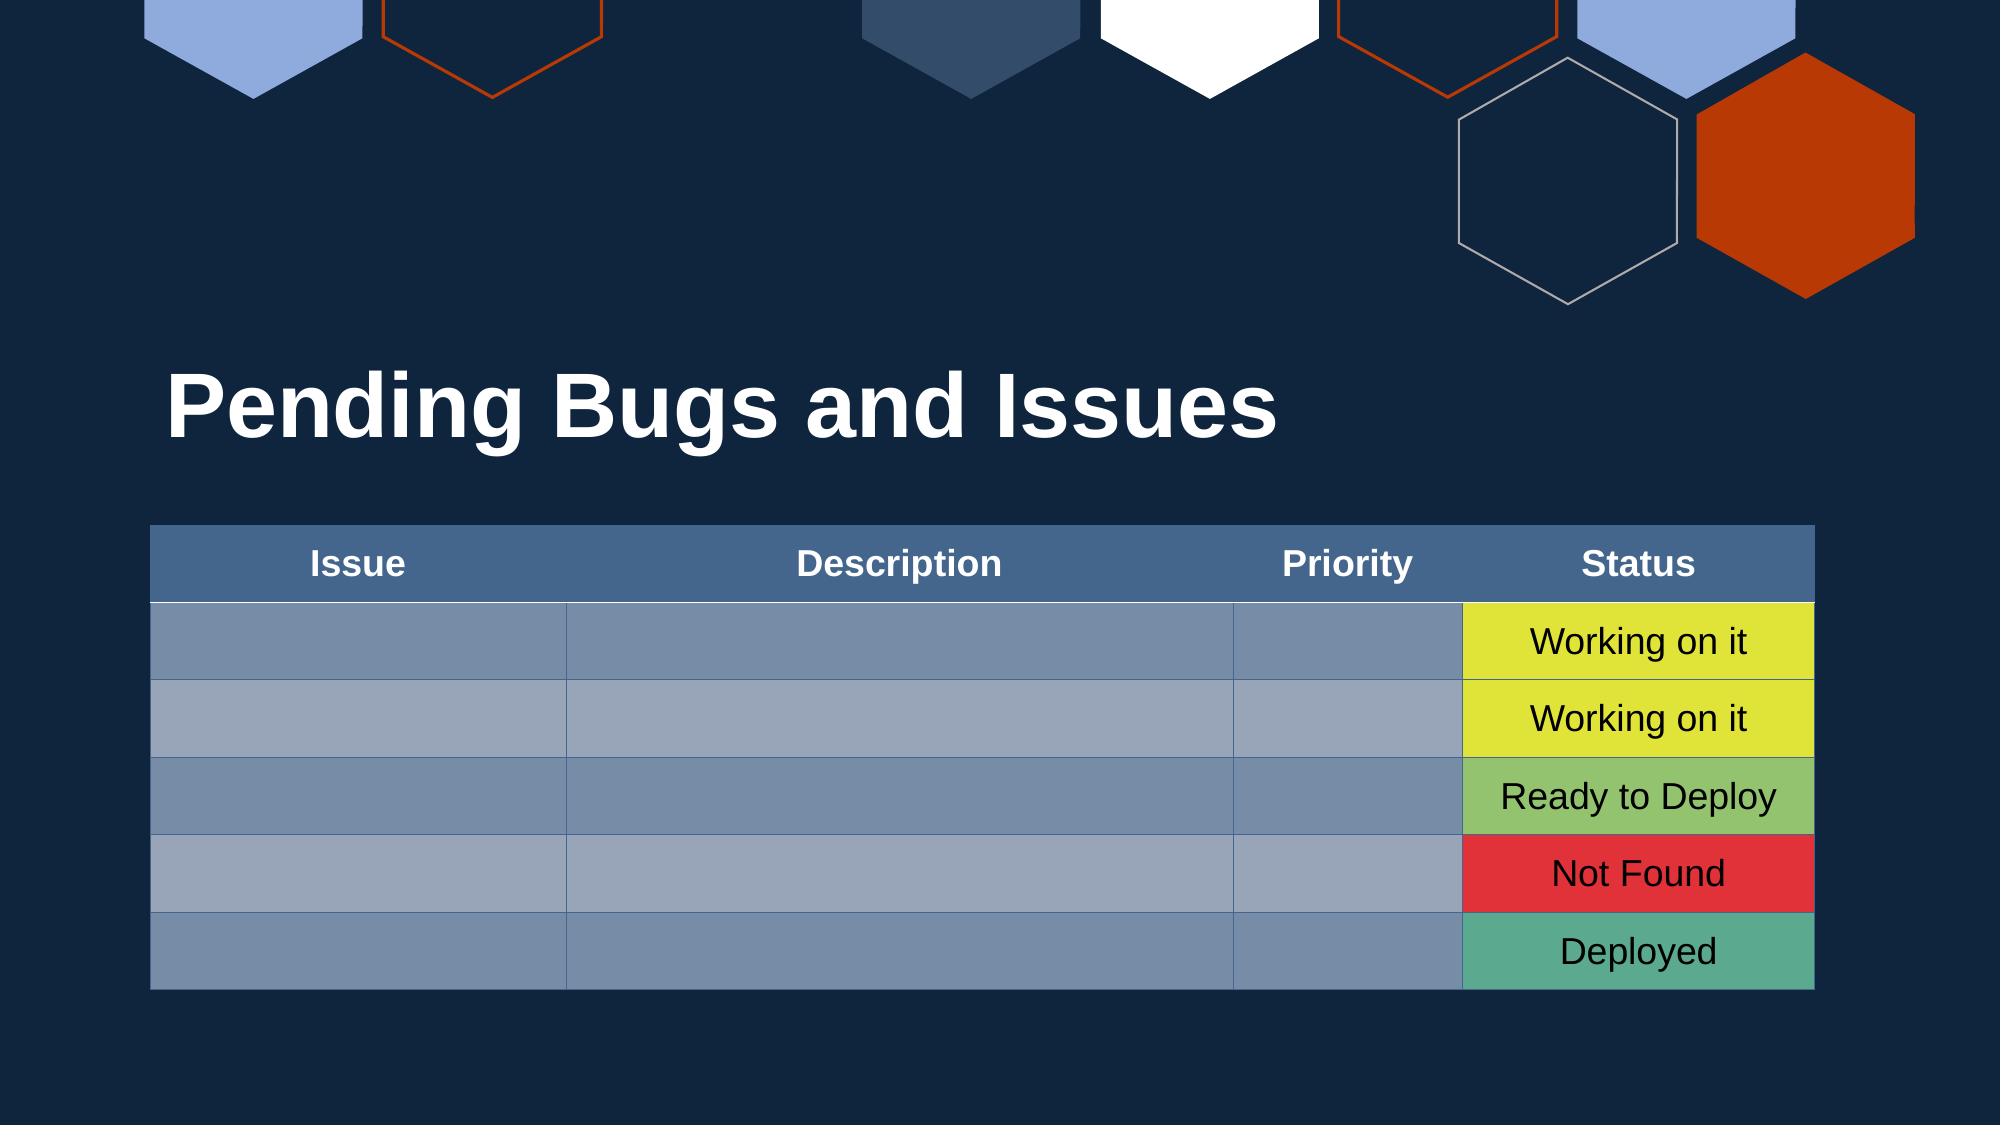

# Pending Bugs and Issues
| Issue | Description | Priority | Status |
| --- | --- | --- | --- |
|  |  |  | Working on it |
|  |  |  | Working on it |
|  |  |  | Ready to Deploy |
|  |  |  | Not Found |
|  |  |  | Deployed |